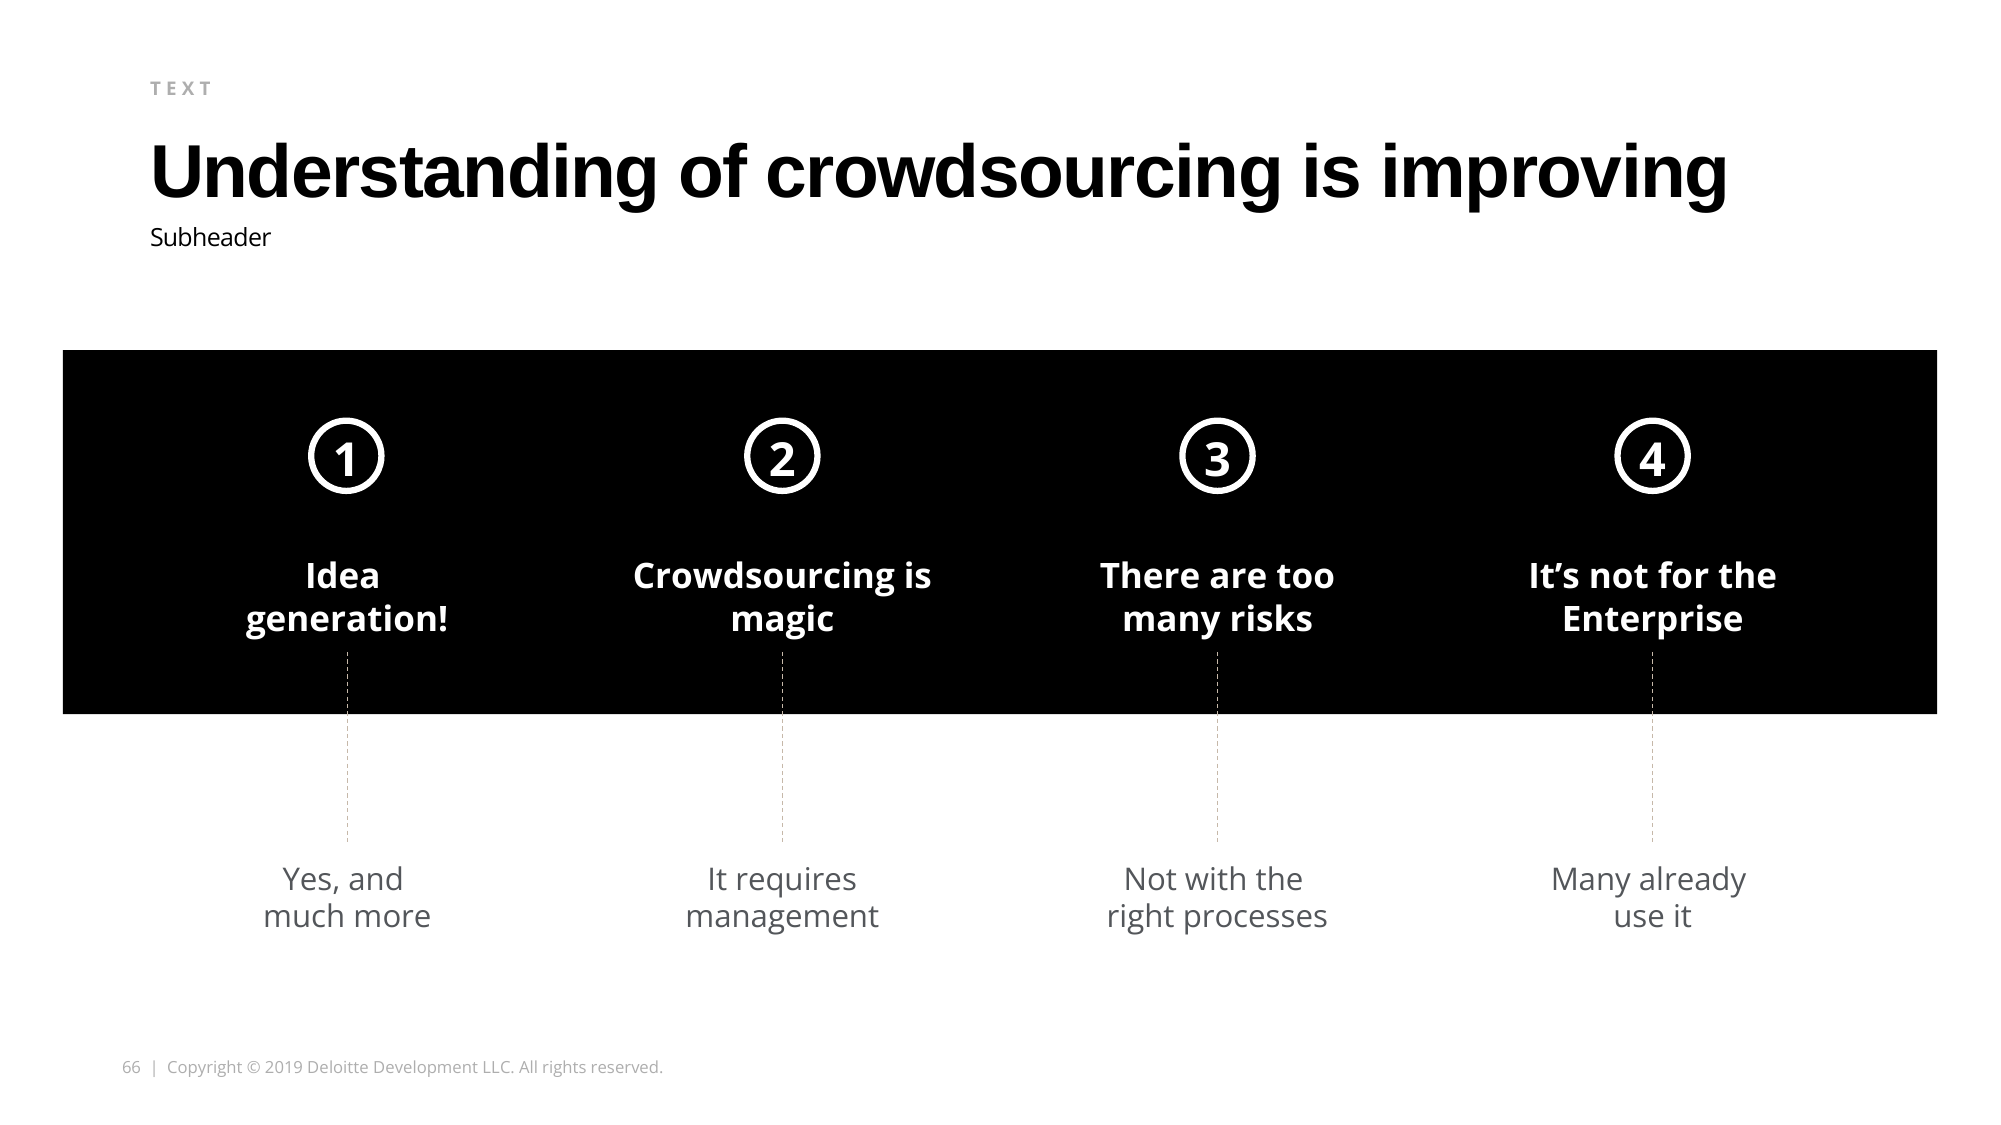

text
# Understanding of crowdsourcing is improving
Subheader

1
2
3
4
Idea
generation!
Crowdsourcing is magic
There are too many risks
It’s not for the Enterprise
Yes, and
much more
It requires management
Not with the
right processes
Many already
use it